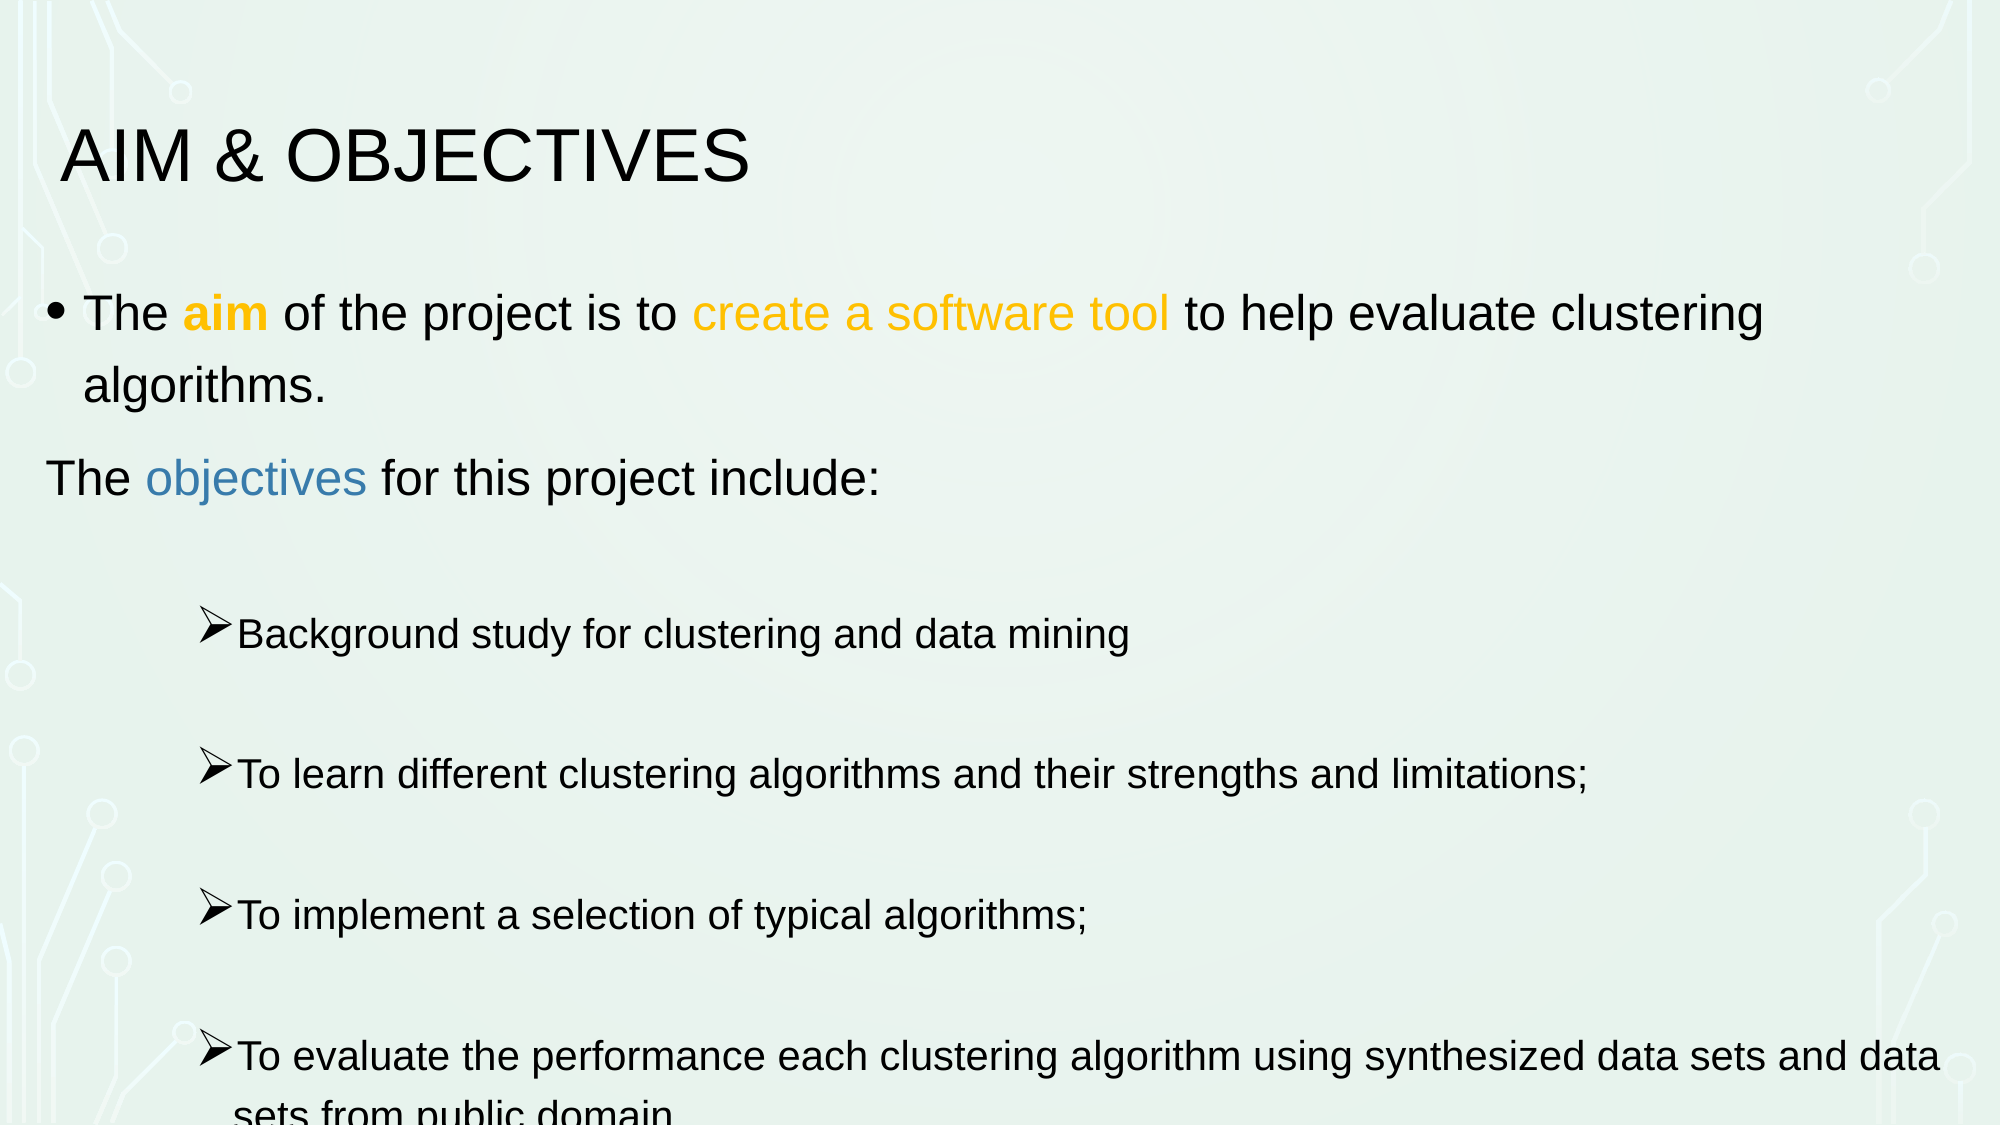

# Aim & Objectives
The aim of the project is to create a software tool to help evaluate clustering algorithms.
The objectives for this project include:

Background study for clustering and data mining

To learn different clustering algorithms and their strengths and limitations;

To implement a selection of typical algorithms;

To evaluate the performance each clustering algorithm using synthesized data sets and data sets from public domain.